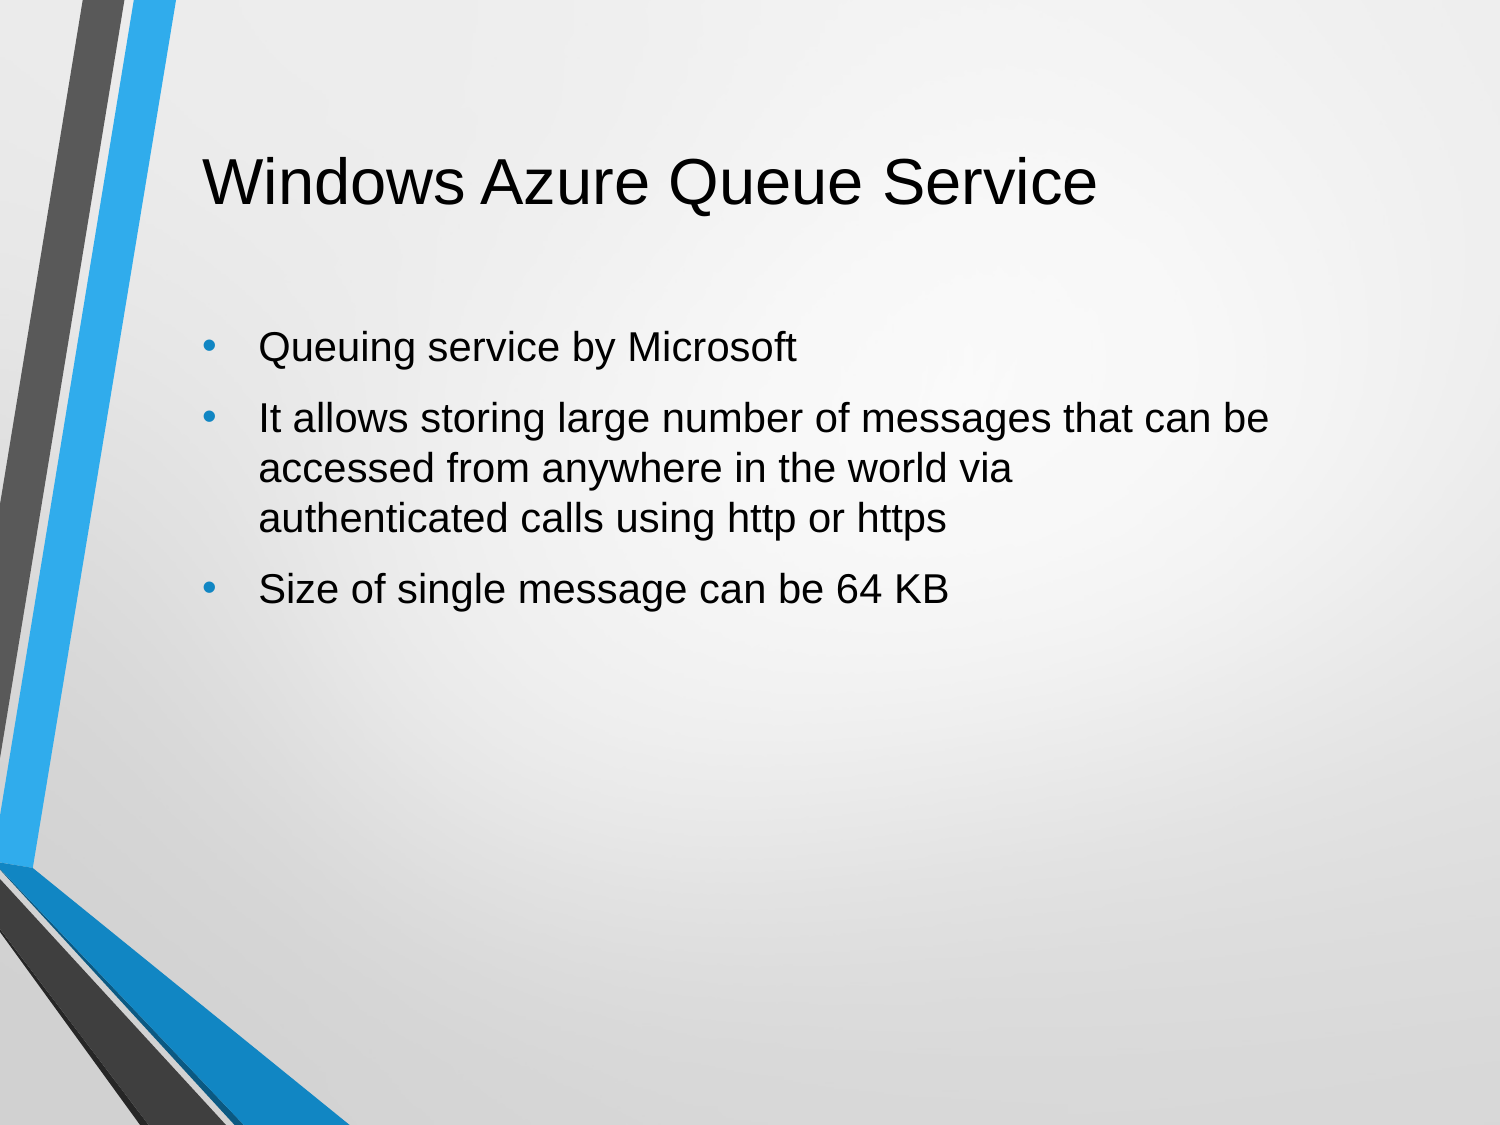

# Windows Azure Queue Service
Queuing service by Microsoft
It allows storing large number of messages that can be accessed from anywhere in the world via authenticated calls using http or https
Size of single message can be 64 KB